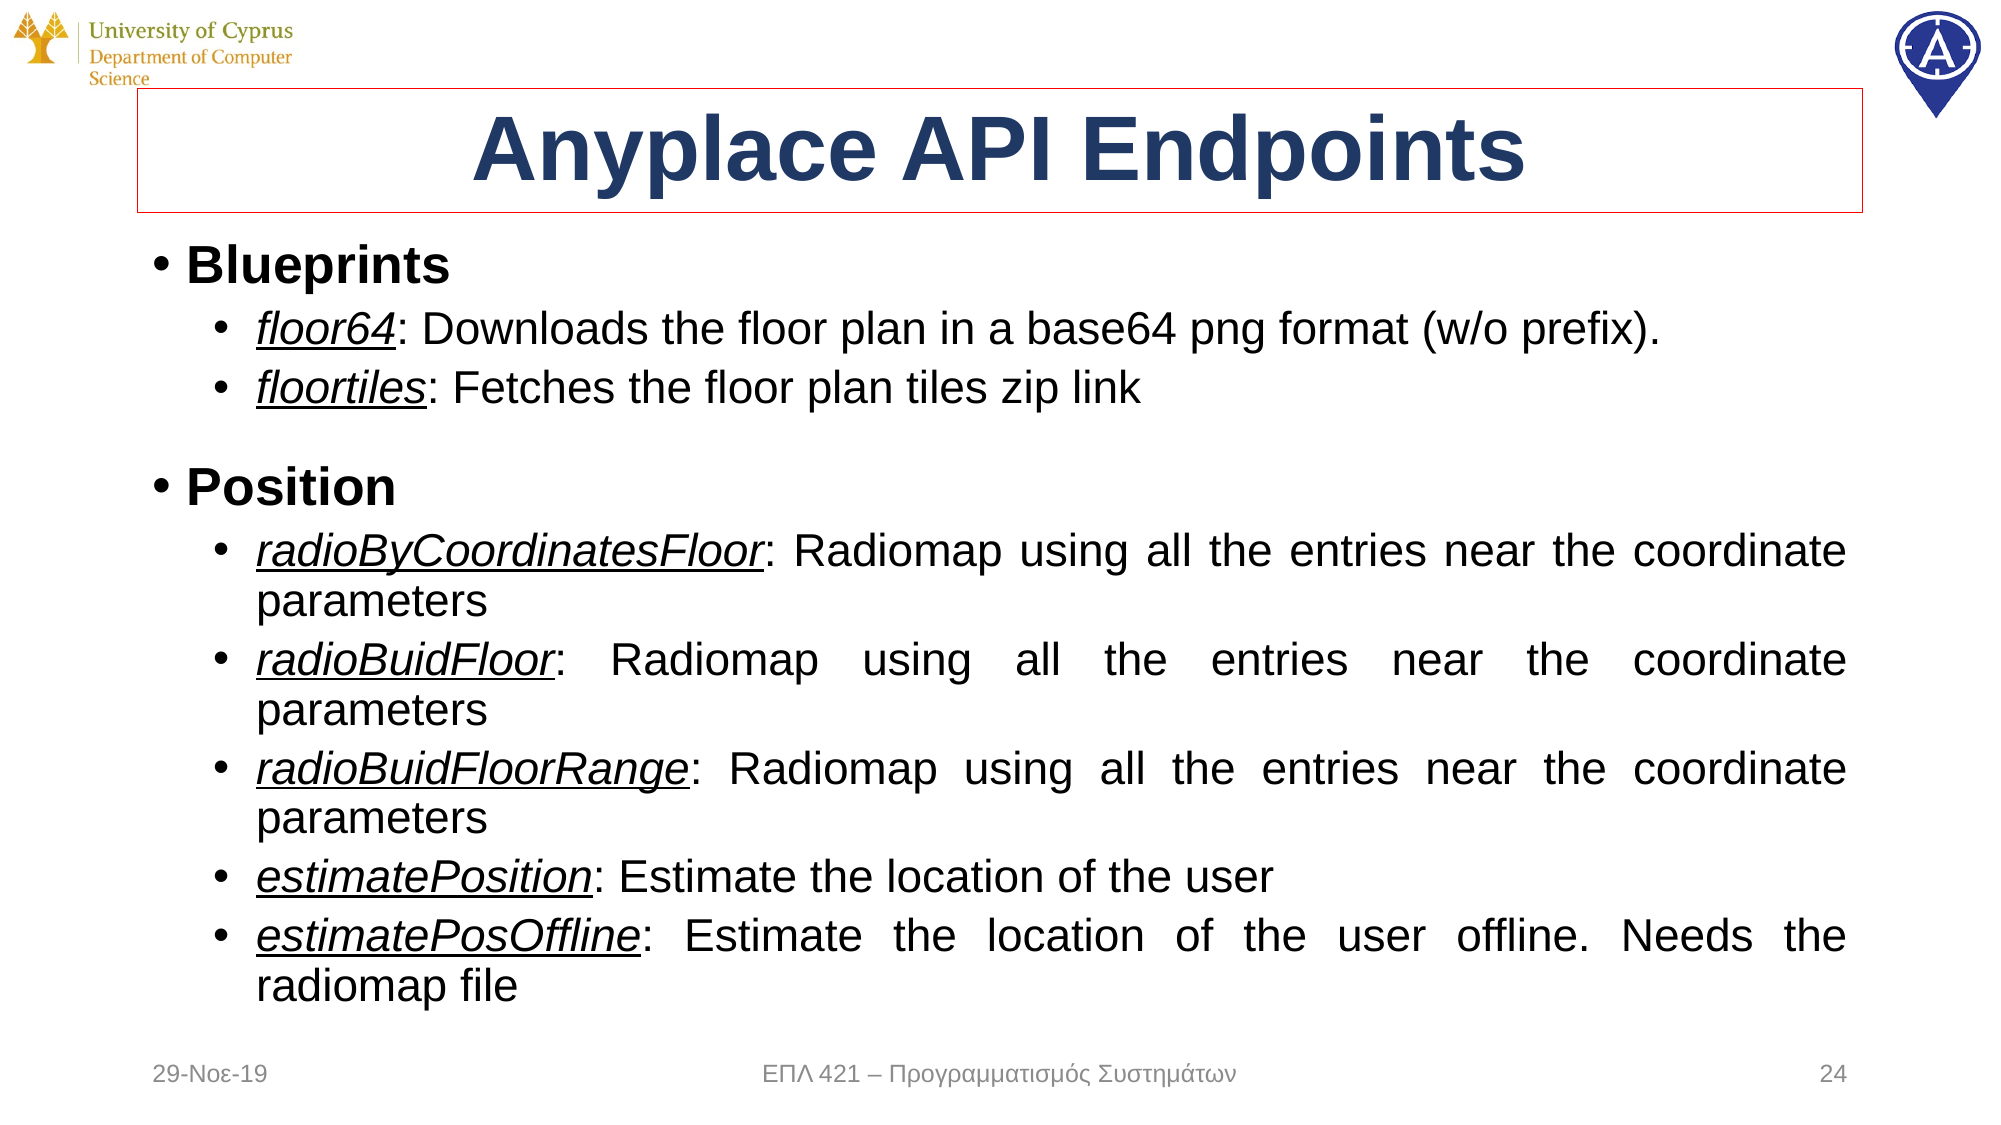

# Anyplace API Endpoints
Blueprints
floor64: Downloads the floor plan in a base64 png format (w/o prefix).
floortiles: Fetches the floor plan tiles zip link
Position
radioByCoordinatesFloor: Radiomap using all the entries near the coordinate parameters
radioBuidFloor: Radiomap using all the entries near the coordinate parameters
radioBuidFloorRange: Radiomap using all the entries near the coordinate parameters
estimatePosition: Estimate the location of the user
estimatePosOffline: Estimate the location of the user offline. Needs the radiomap file

29-Νοε-19
ΕΠΛ 421 – Προγραμματισμός Συστημάτων
24